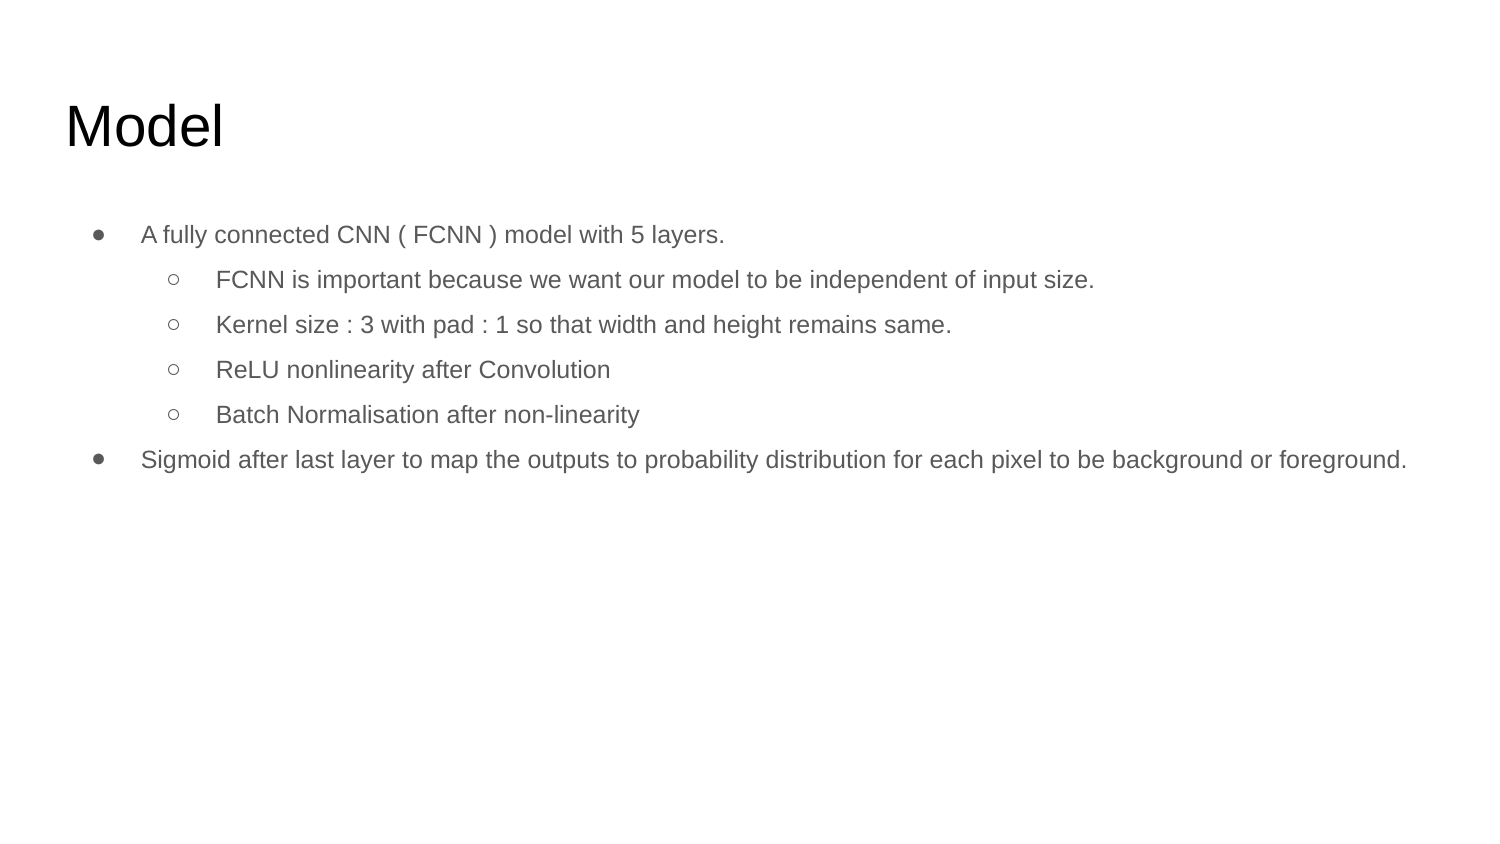

Model
A fully connected CNN ( FCNN ) model with 5 layers.
FCNN is important because we want our model to be independent of input size.
Kernel size : 3 with pad : 1 so that width and height remains same.
ReLU nonlinearity after Convolution
Batch Normalisation after non-linearity
Sigmoid after last layer to map the outputs to probability distribution for each pixel to be background or foreground.